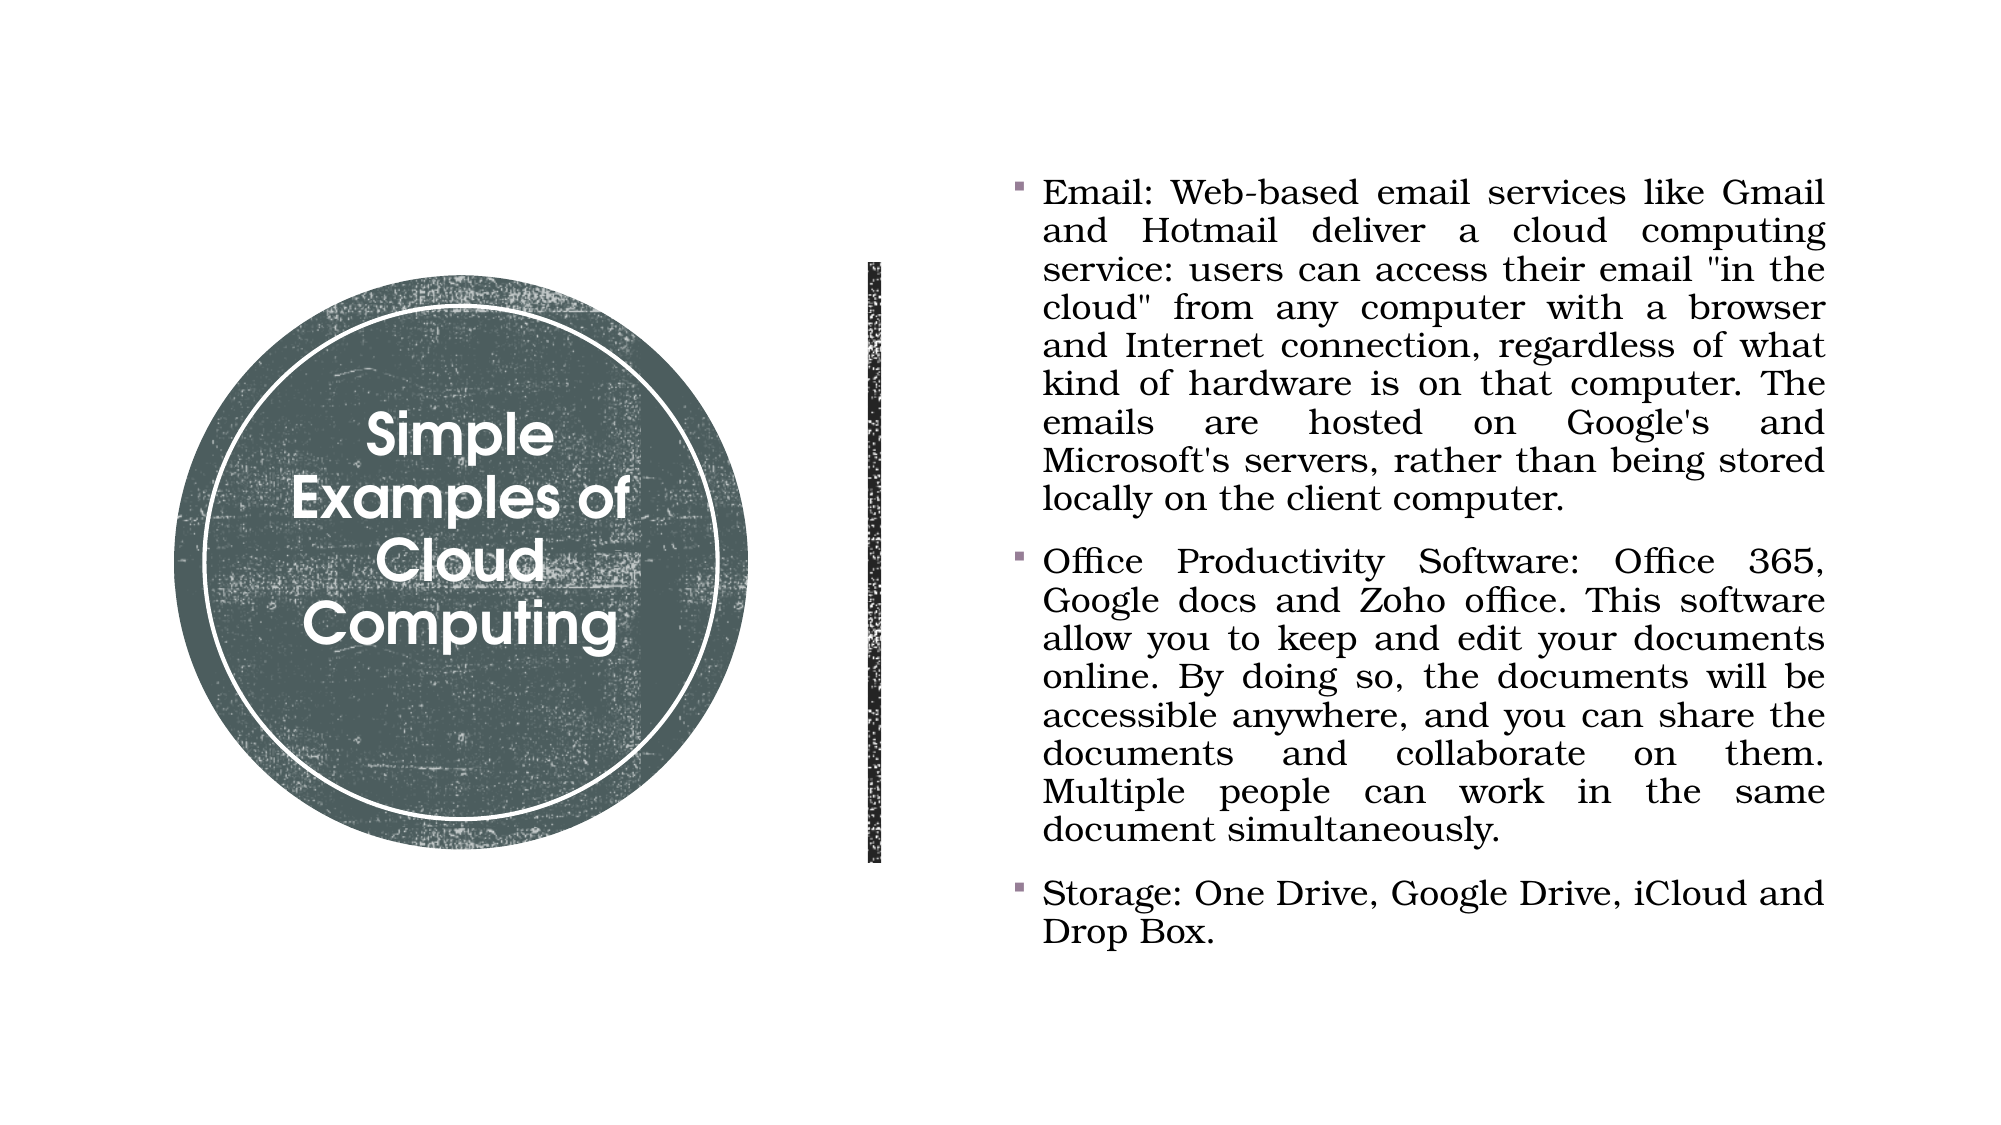

Email: Web-based email services like Gmail and Hotmail deliver a cloud computing service: users can access their email "in the cloud" from any computer with a browser and Internet connection, regardless of what kind of hardware is on that computer. The emails are hosted on Google's and Microsoft's servers, rather than being stored locally on the client computer.
Office Productivity Software: Office 365, Google docs and Zoho office. This software allow you to keep and edit your documents online. By doing so, the documents will be accessible anywhere, and you can share the documents and collaborate on them. Multiple people can work in the same document simultaneously.
Storage: One Drive, Google Drive, iCloud and Drop Box.

# Simple Examples of Cloud Computing